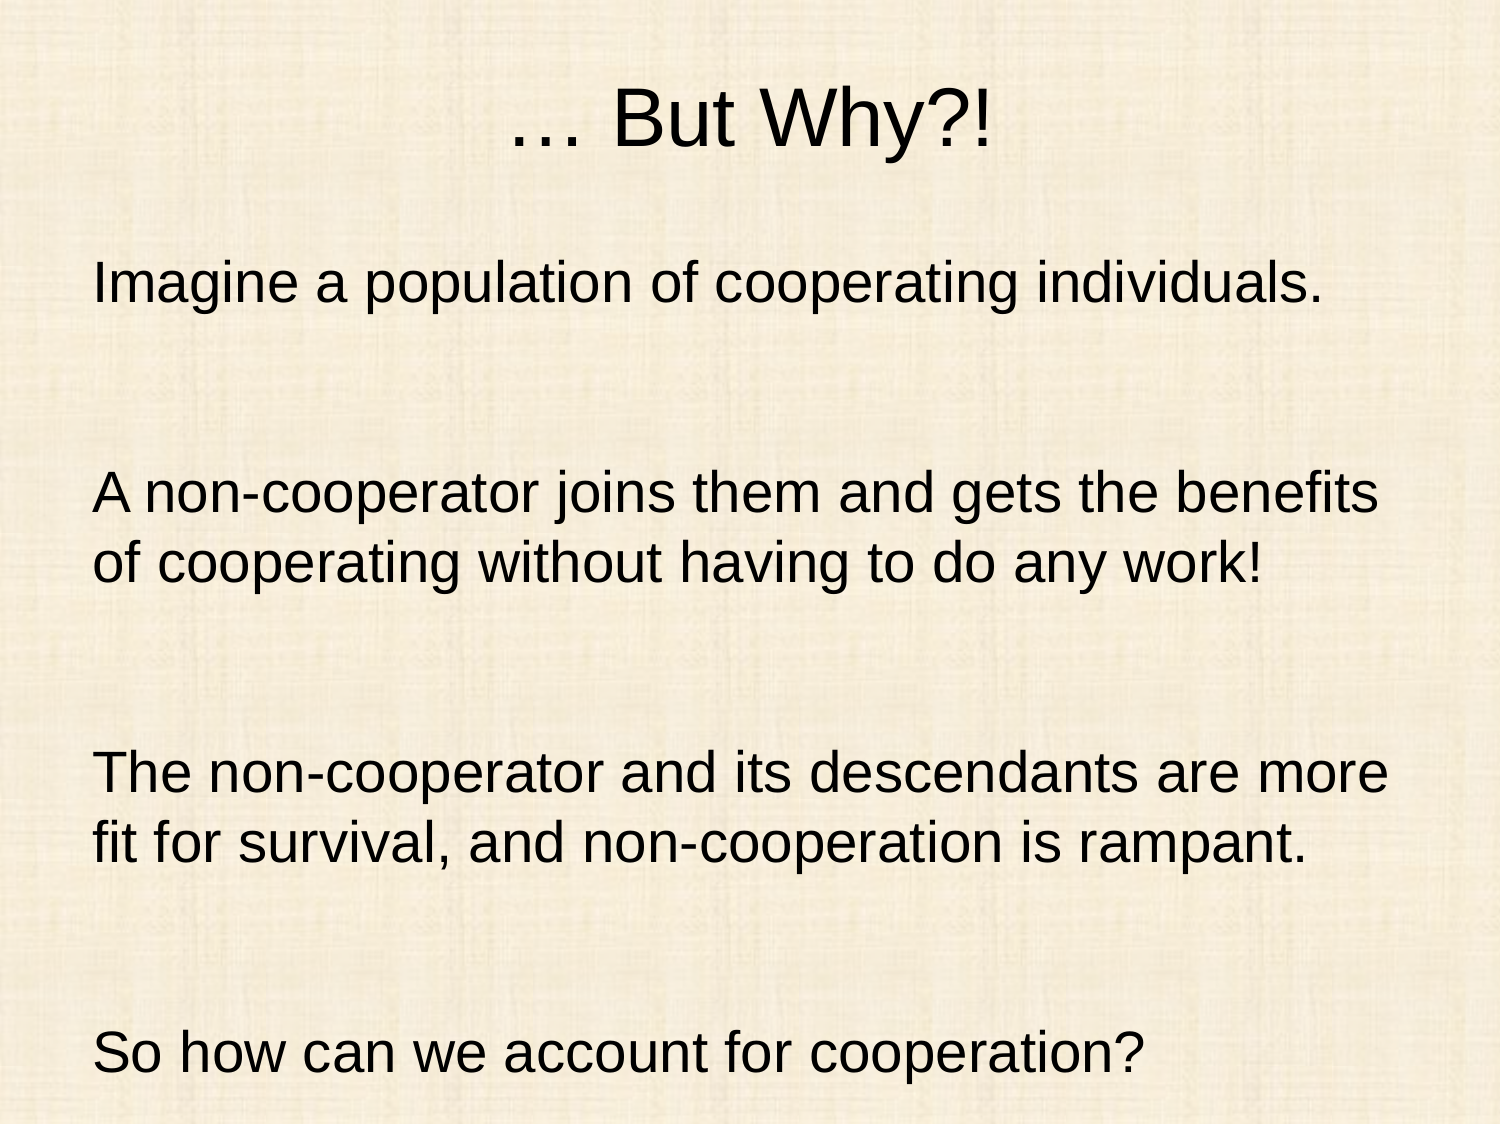

# … But Why?!
Imagine a population of cooperating individuals.

A non-cooperator joins them and gets the benefits of cooperating without having to do any work!

The non-cooperator and its descendants are more fit for survival, and non-cooperation is rampant.

So how can we account for cooperation?